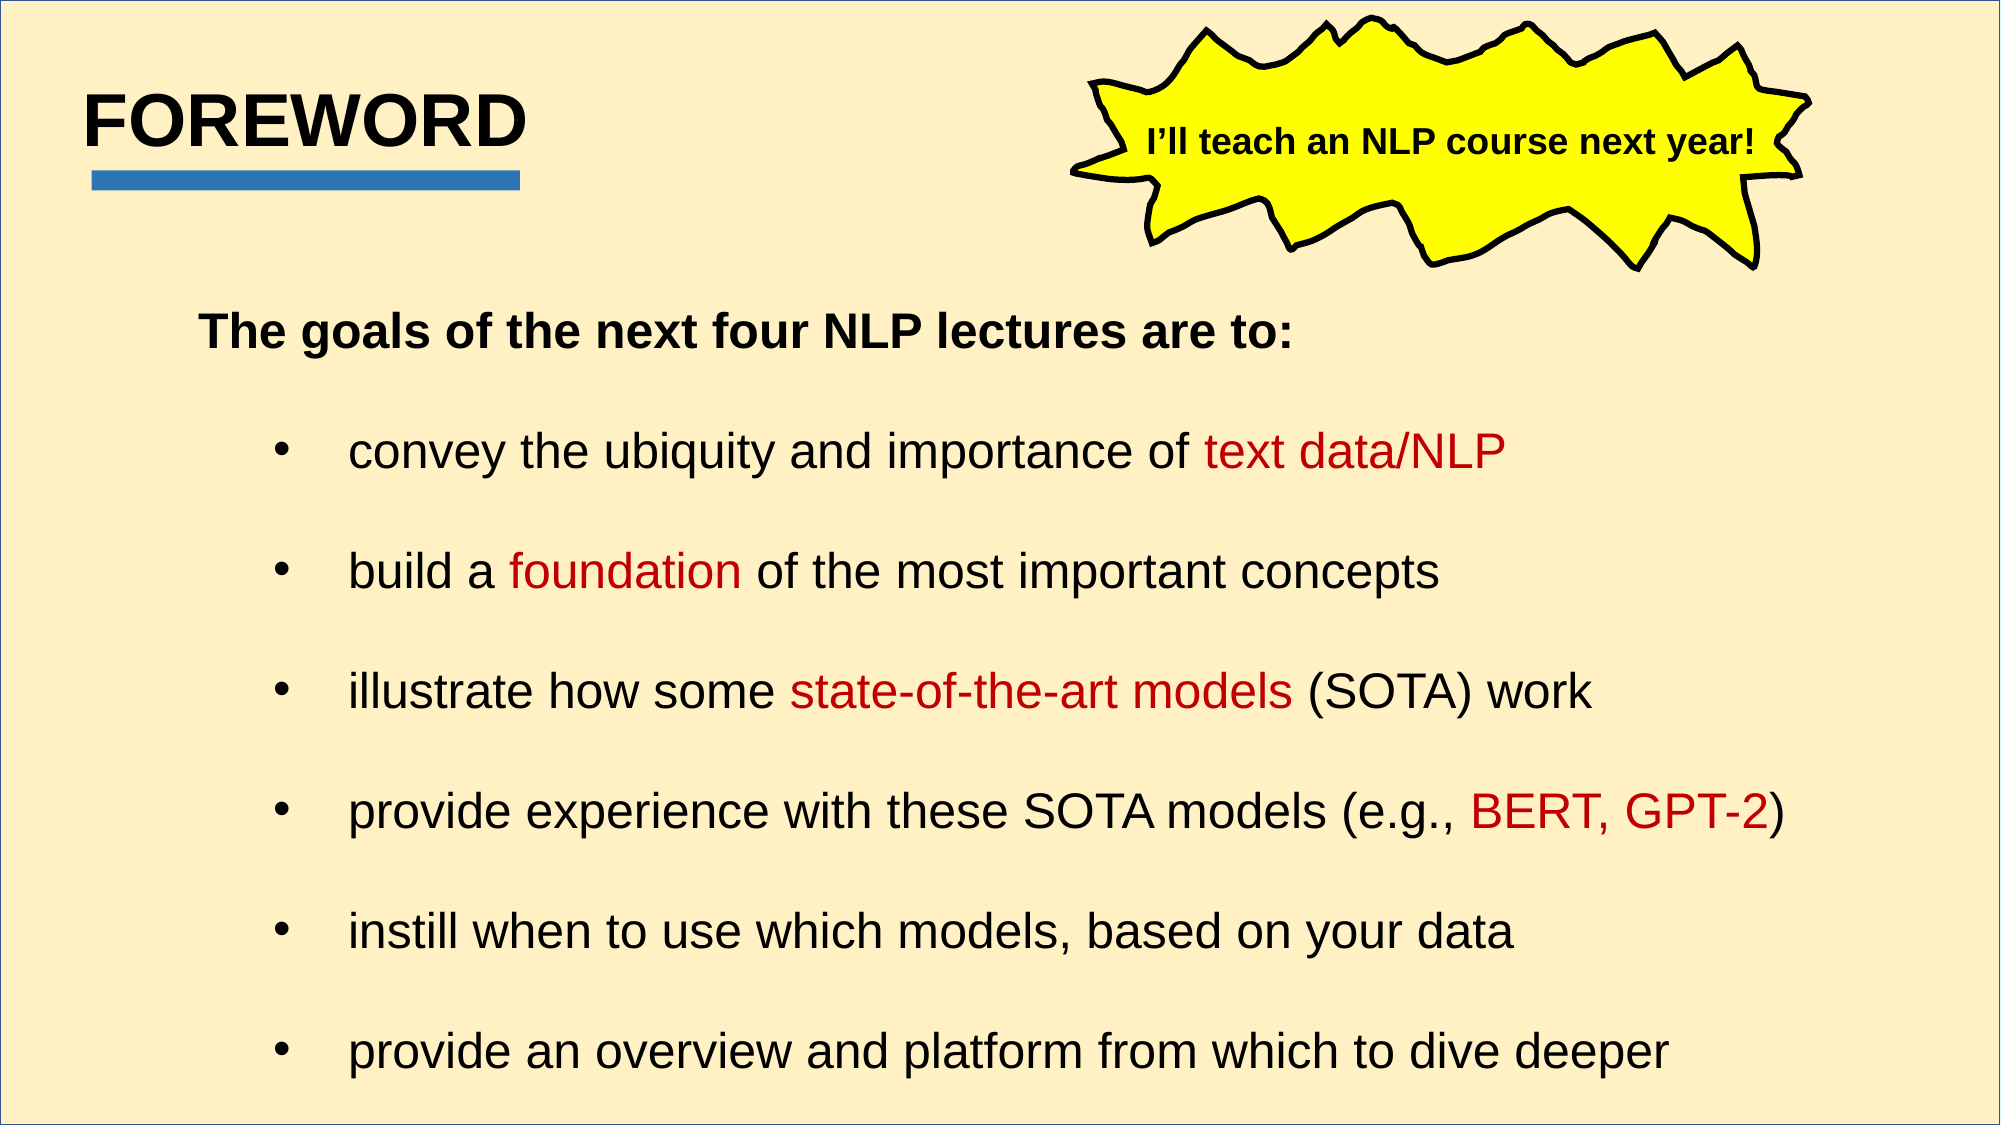

FOREWORD
I’ll teach an NLP course next year!

The goals of the next four NLP lectures are to:
convey the ubiquity and importance of text data/NLP
build a foundation of the most important concepts
illustrate how some state-of-the-art models (SOTA) work
provide experience with these SOTA models (e.g., BERT, GPT-2)
instill when to use which models, based on your data
provide an overview and platform from which to dive deeper